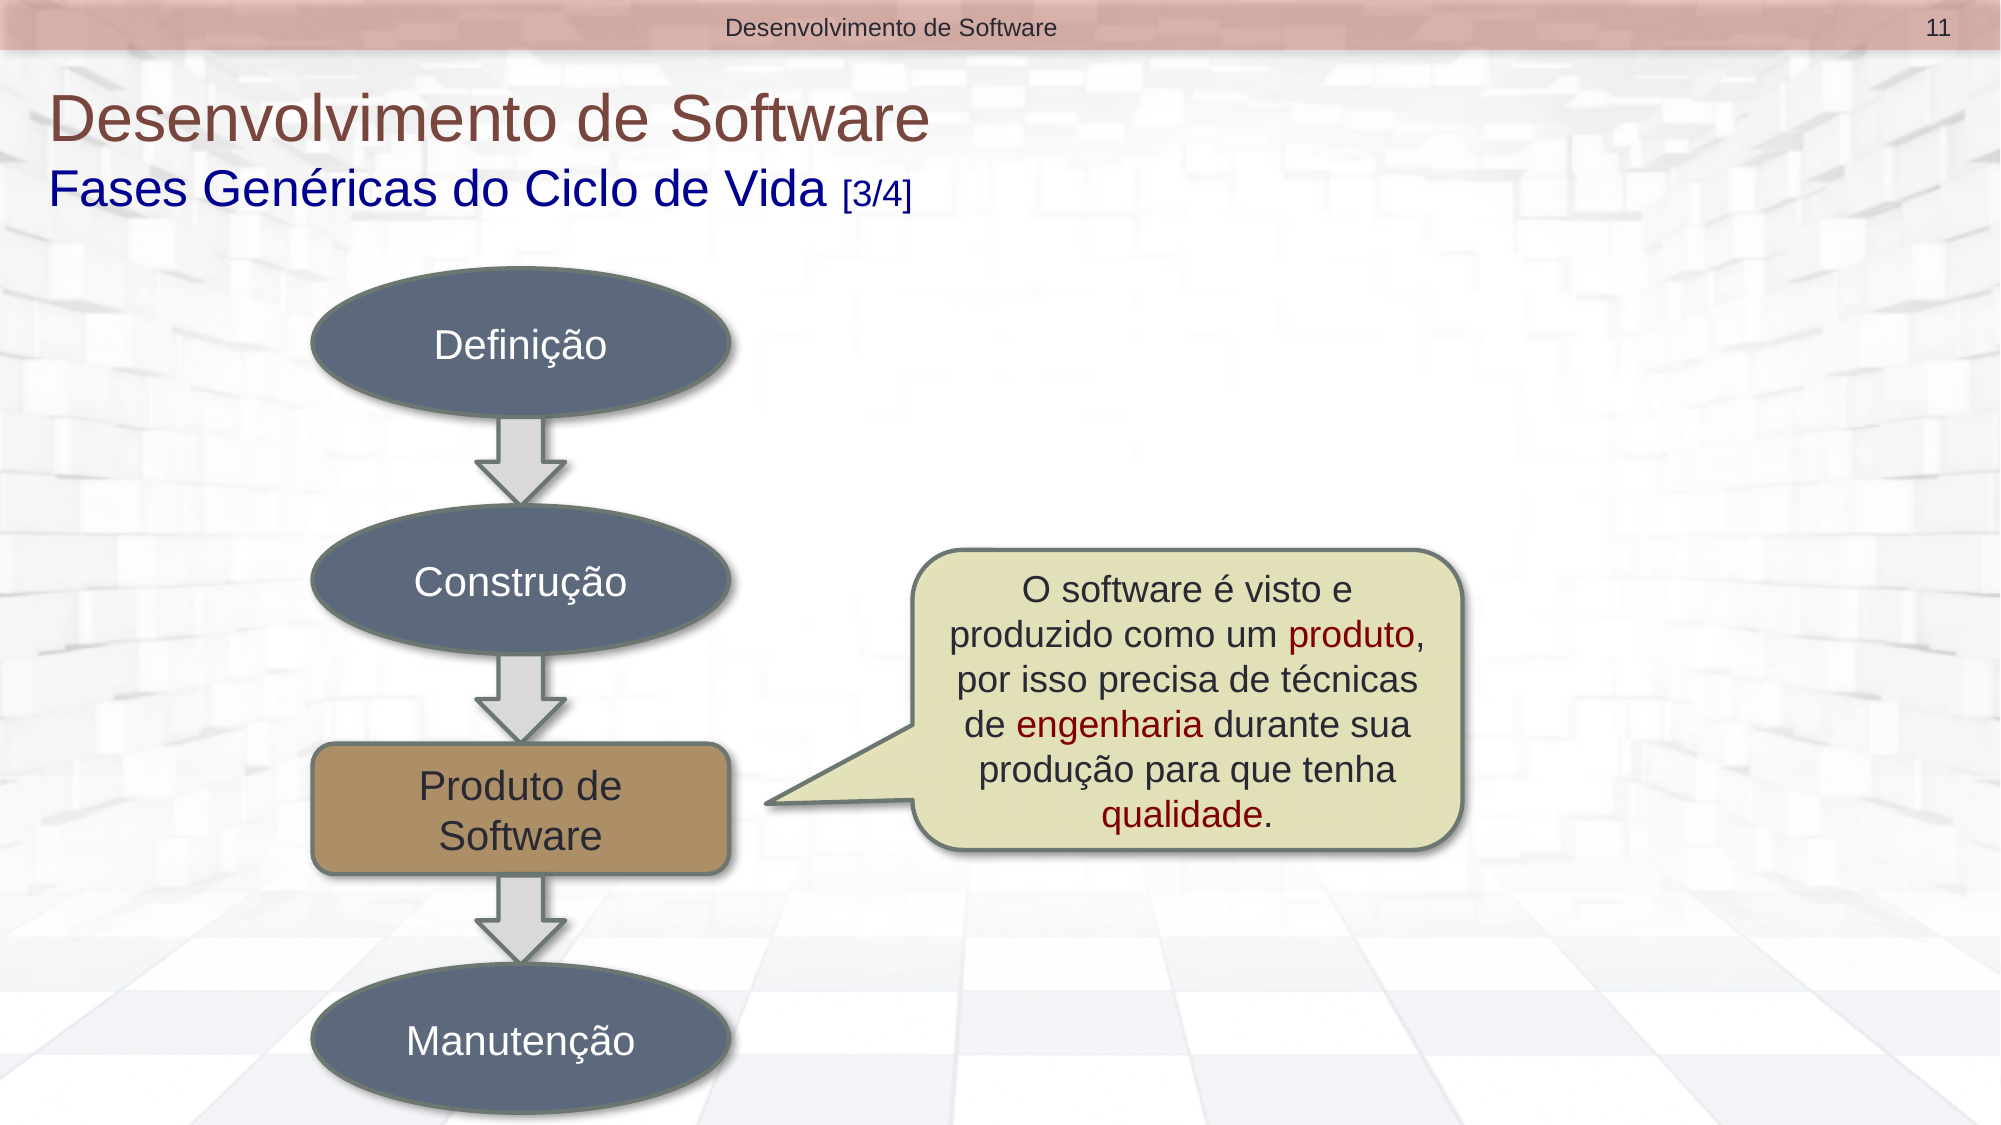

11
Desenvolvimento de Software
# Desenvolvimento de Software Fases Genéricas do Ciclo de Vida [3/4]
Definição

Construção

Produto de Software

Manutenção
O software é visto e produzido como um produto, por isso precisa de técnicas de engenharia durante sua produção para que tenha qualidade.